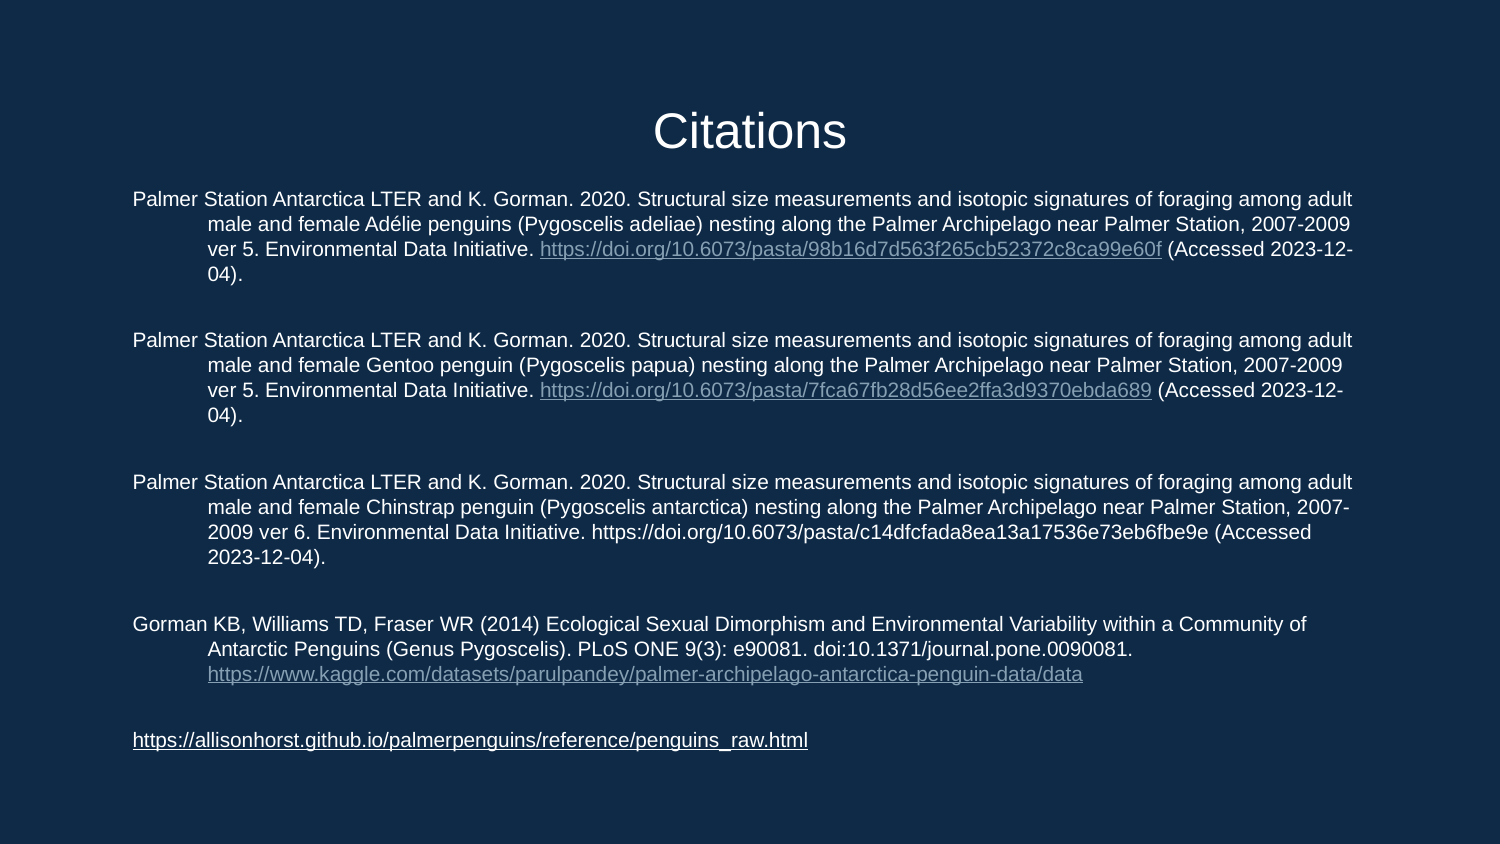

# Citations
Palmer Station Antarctica LTER and K. Gorman. 2020. Structural size measurements and isotopic signatures of foraging among adult male and female Adélie penguins (Pygoscelis adeliae) nesting along the Palmer Archipelago near Palmer Station, 2007-2009 ver 5. Environmental Data Initiative. https://doi.org/10.6073/pasta/98b16d7d563f265cb52372c8ca99e60f (Accessed 2023-12-04).

Palmer Station Antarctica LTER and K. Gorman. 2020. Structural size measurements and isotopic signatures of foraging among adult male and female Gentoo penguin (Pygoscelis papua) nesting along the Palmer Archipelago near Palmer Station, 2007-2009 ver 5. Environmental Data Initiative. https://doi.org/10.6073/pasta/7fca67fb28d56ee2ffa3d9370ebda689 (Accessed 2023-12-04).

Palmer Station Antarctica LTER and K. Gorman. 2020. Structural size measurements and isotopic signatures of foraging among adult male and female Chinstrap penguin (Pygoscelis antarctica) nesting along the Palmer Archipelago near Palmer Station, 2007-2009 ver 6. Environmental Data Initiative. https://doi.org/10.6073/pasta/c14dfcfada8ea13a17536e73eb6fbe9e (Accessed 2023-12-04).

Gorman KB, Williams TD, Fraser WR (2014) Ecological Sexual Dimorphism and Environmental Variability within a Community of Antarctic Penguins (Genus Pygoscelis). PLoS ONE 9(3): e90081. doi:10.1371/journal.pone.0090081. https://www.kaggle.com/datasets/parulpandey/palmer-archipelago-antarctica-penguin-data/data

https://allisonhorst.github.io/palmerpenguins/reference/penguins_raw.html